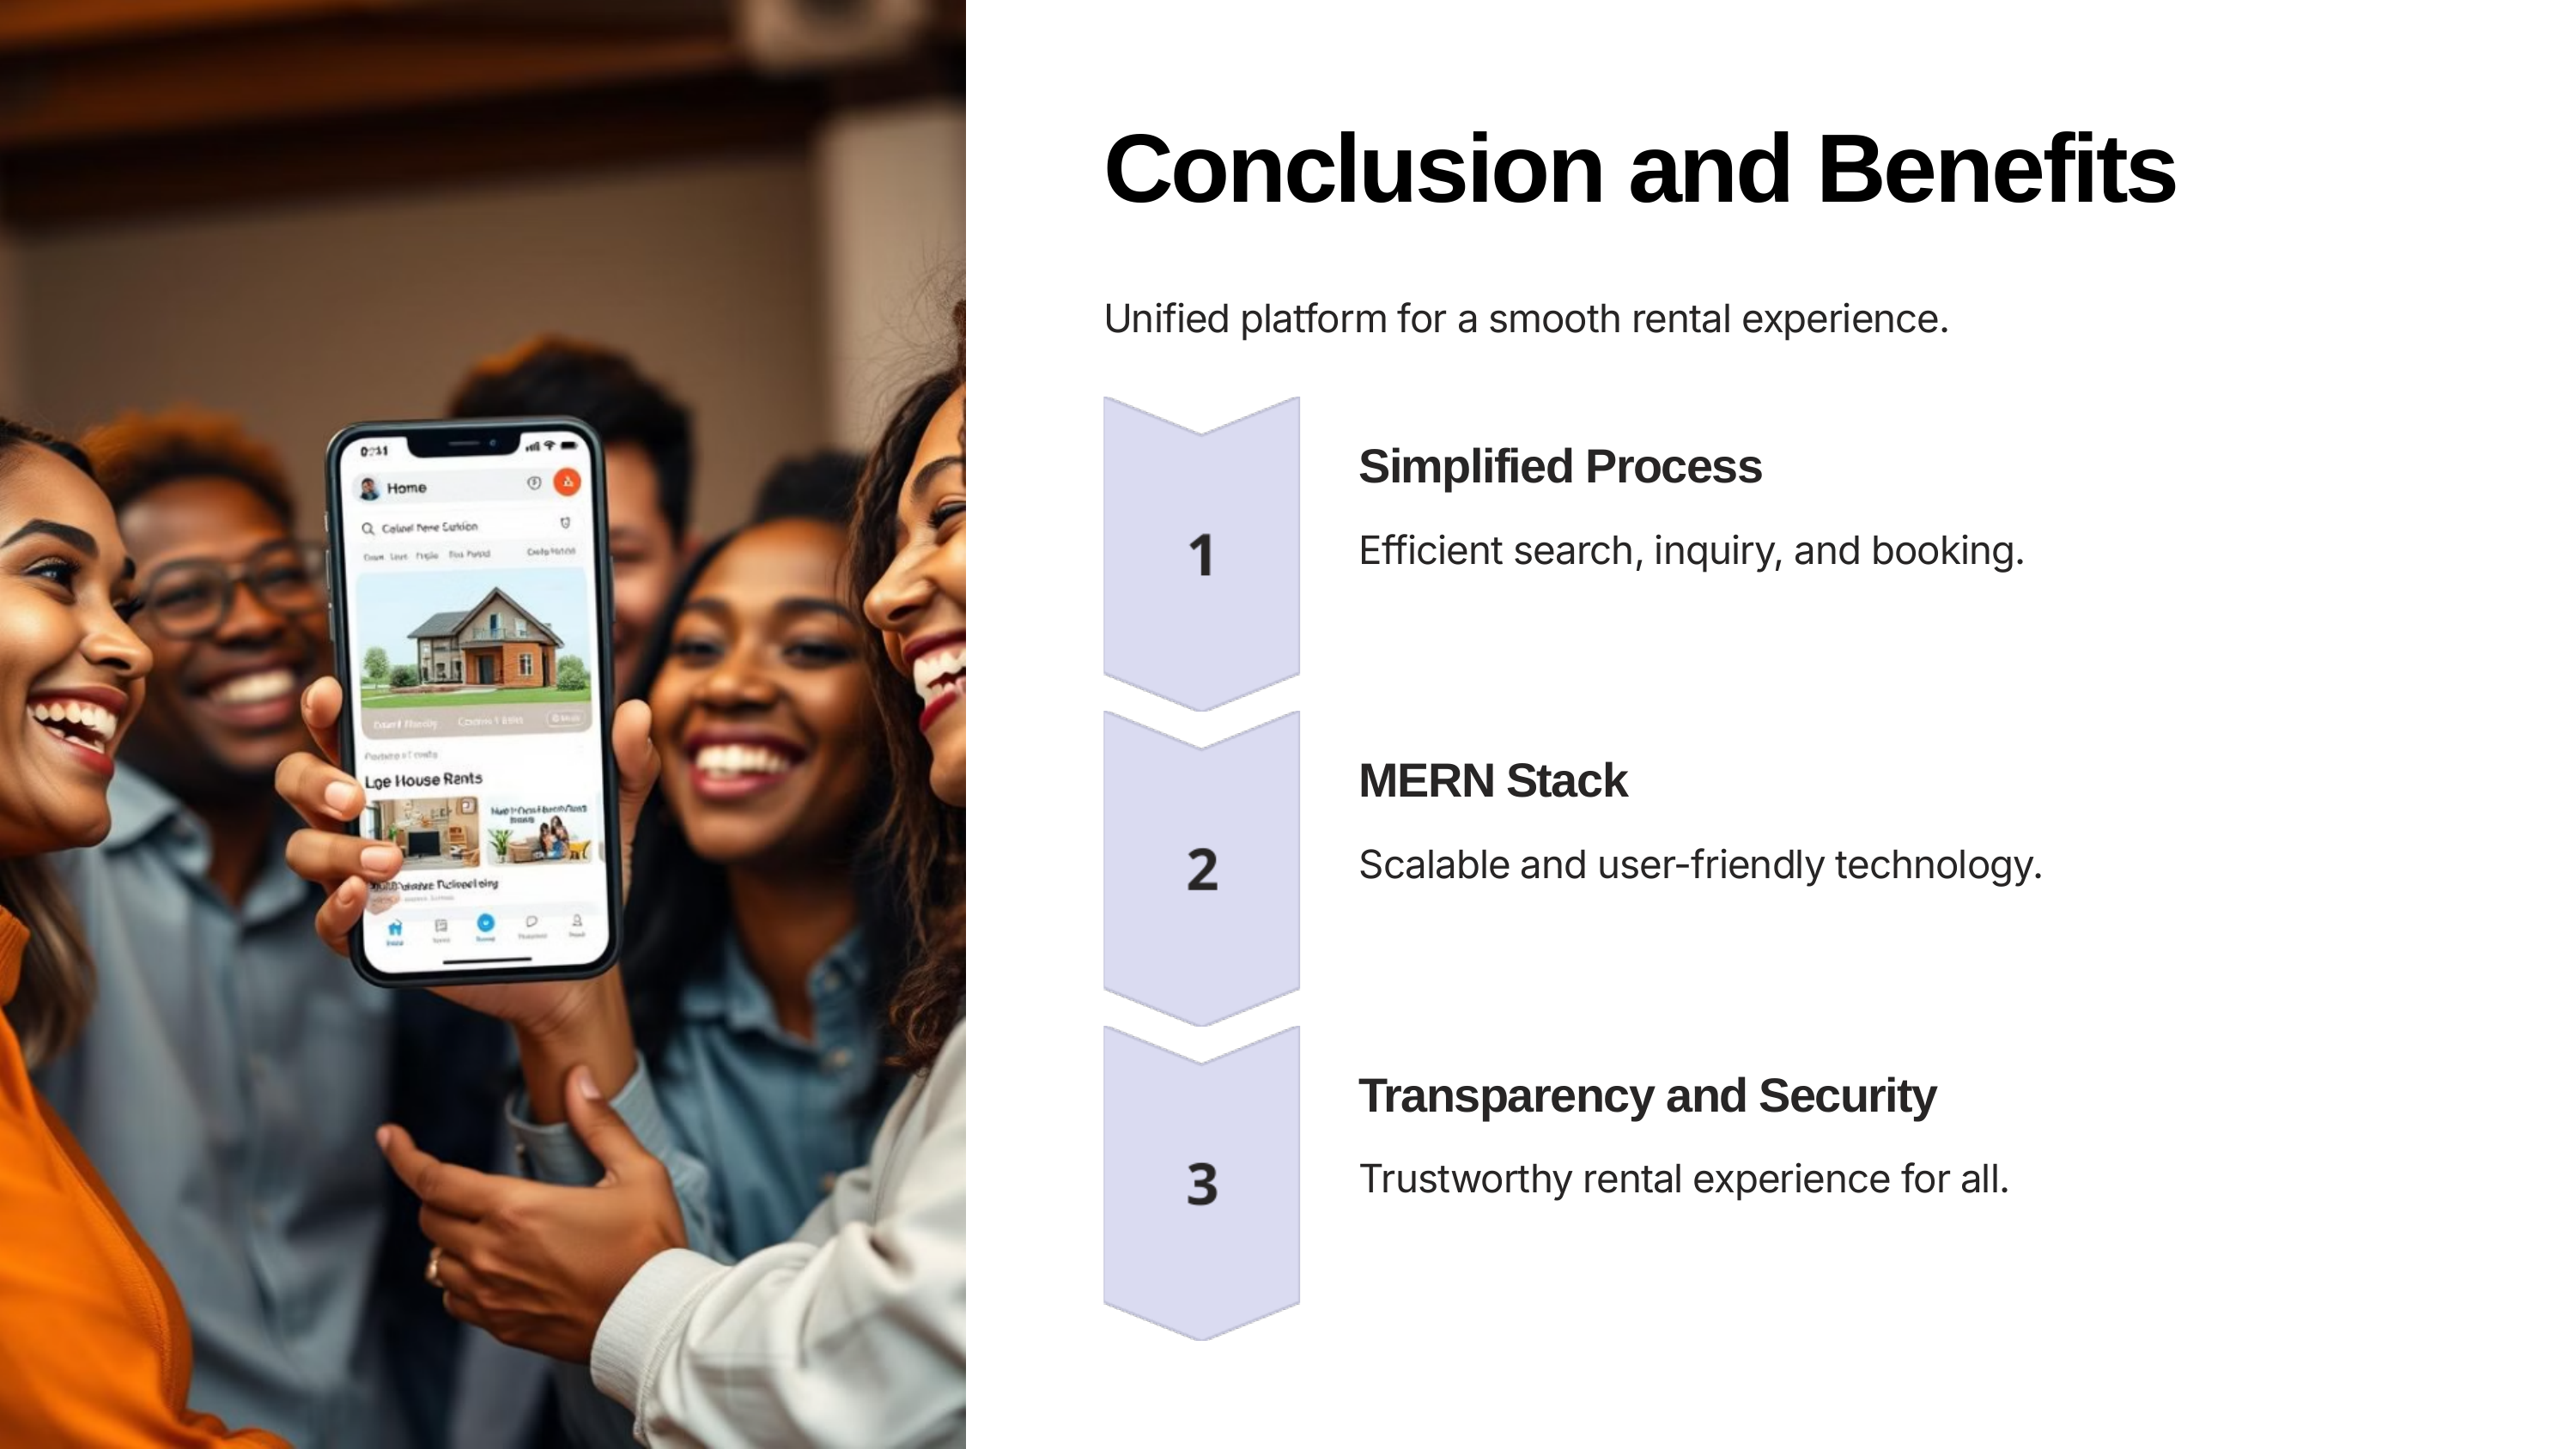

Conclusion and Benefits
Unified platform for a smooth rental experience.

Simplified Process
Efficient search, inquiry, and booking.

MERN Stack
Scalable and user-friendly technology.

Transparency and Security
Trustworthy rental experience for all.